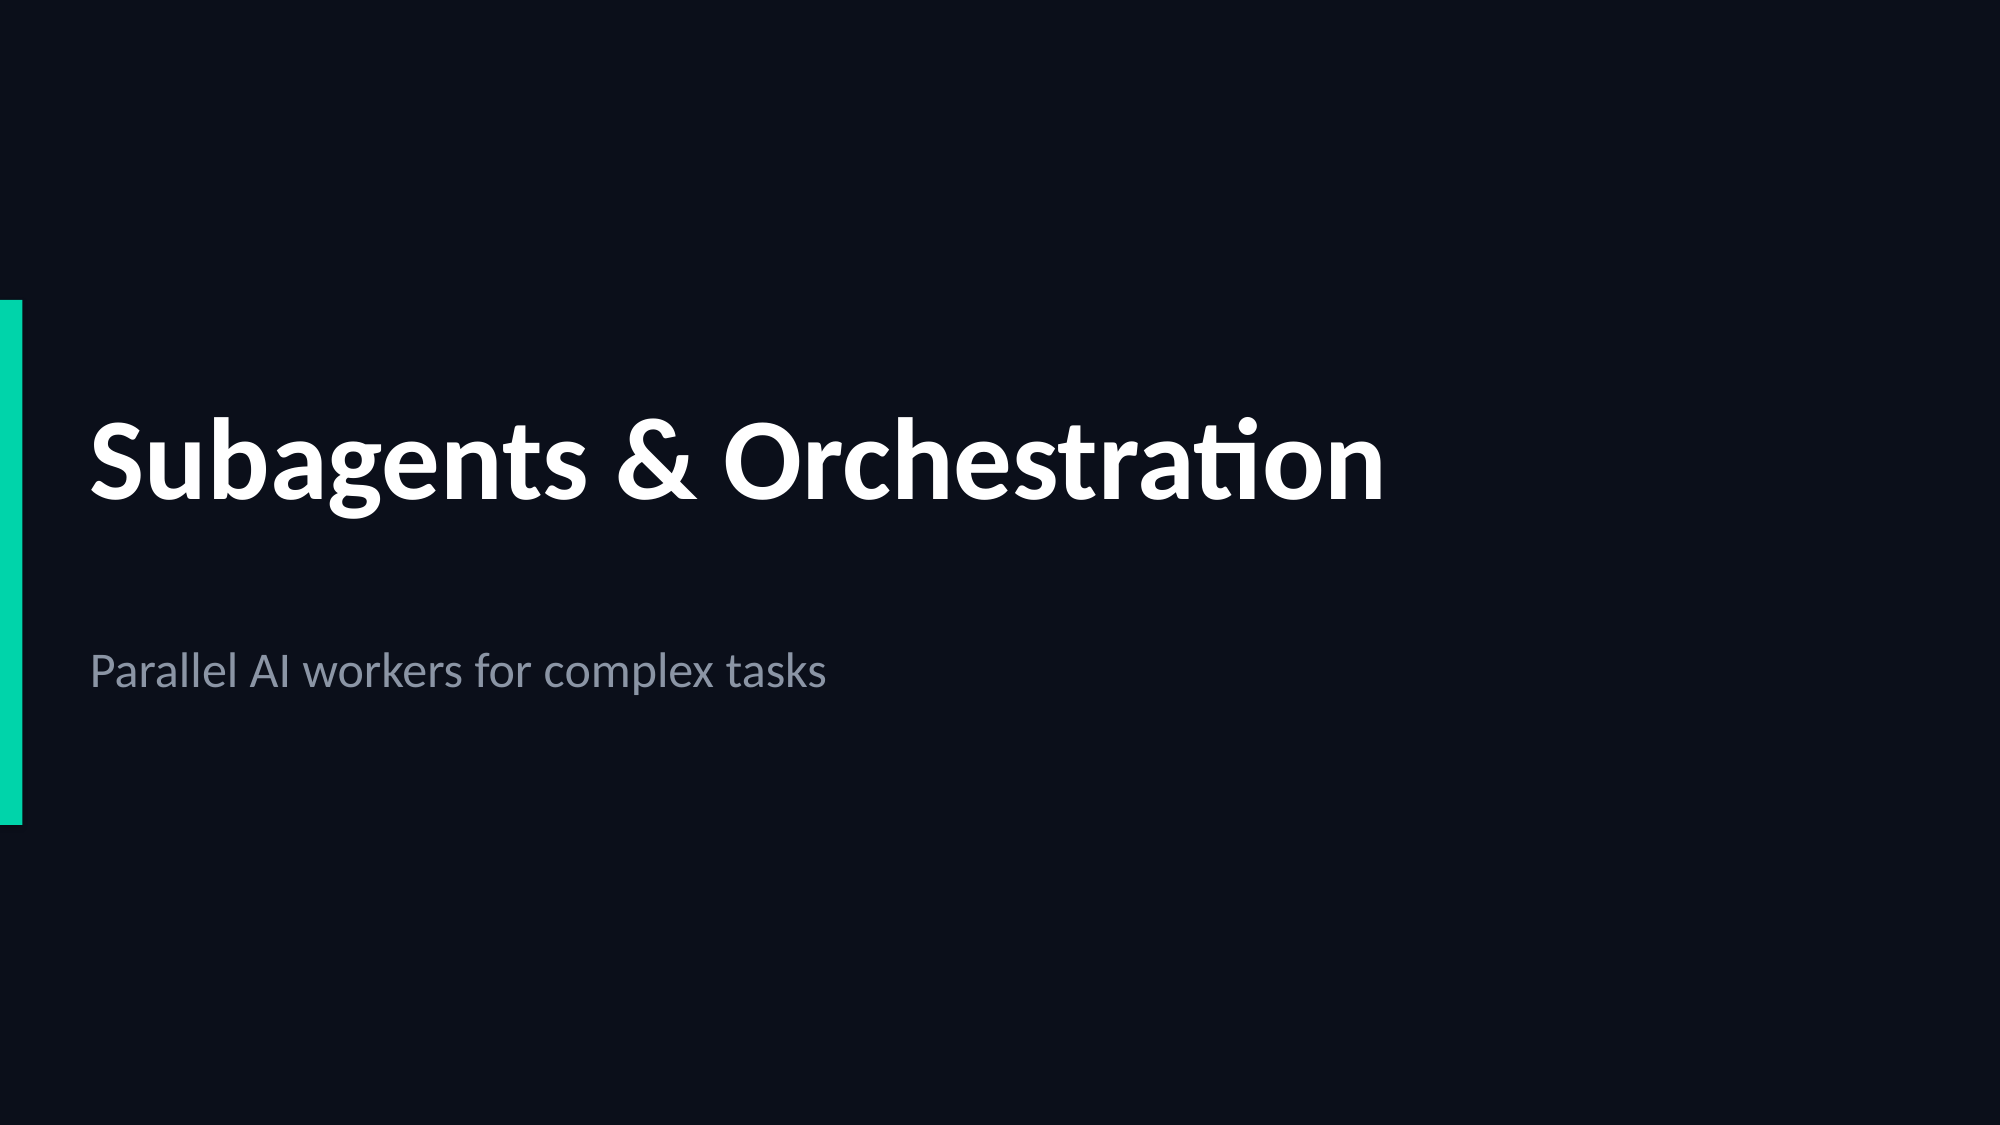

Subagents & Orchestration
Parallel AI workers for complex tasks